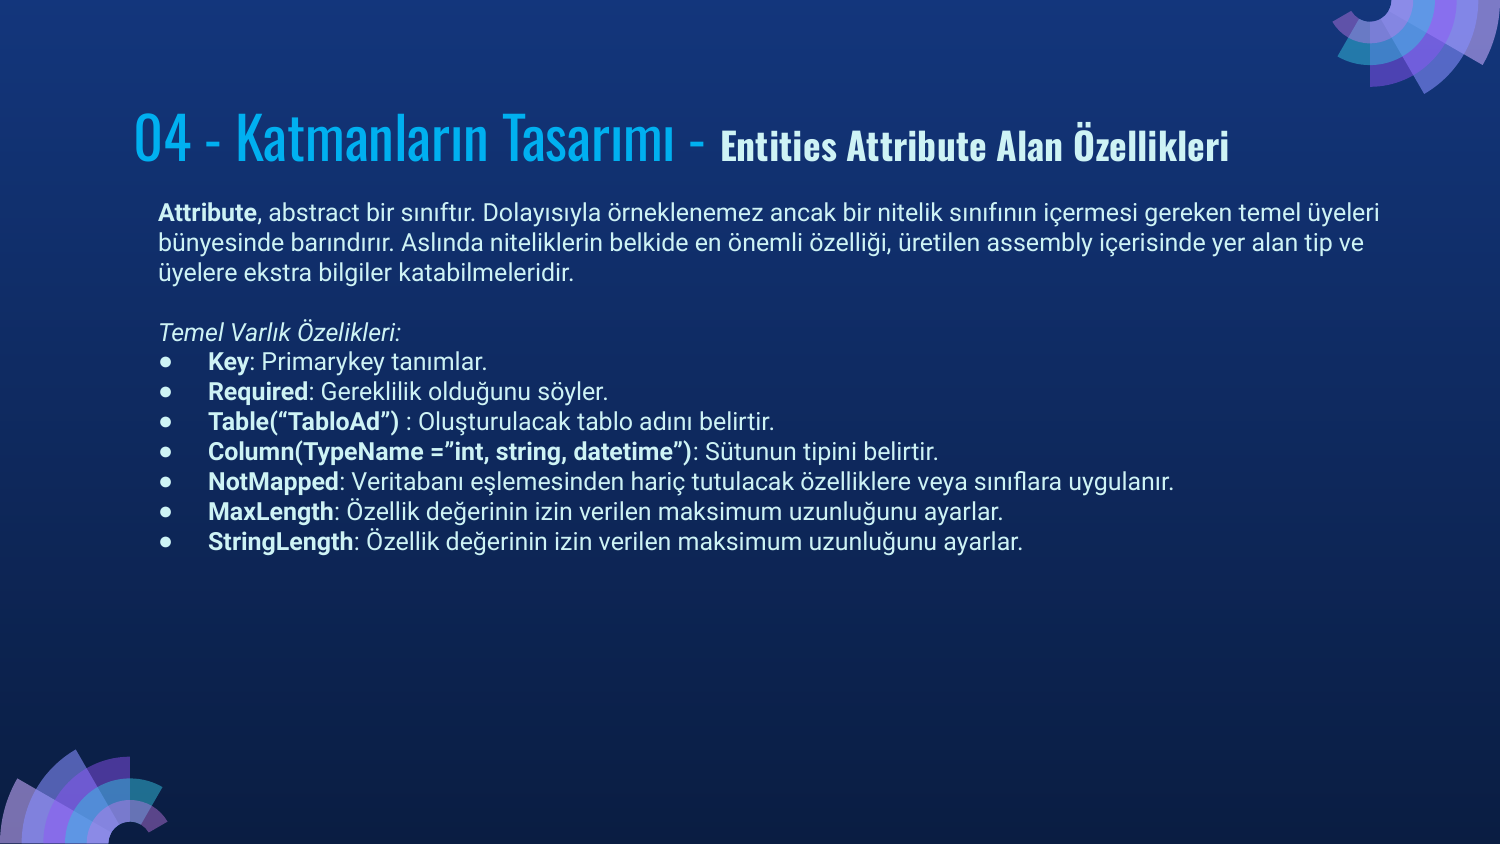

04 - Katmanların Tasarımı - Entities Attribute Alan Özellikleri
# Attribute, abstract bir sınıftır. Dolayısıyla örneklenemez ancak bir nitelik sınıfının içermesi gereken temel üyeleri bünyesinde barındırır. Aslında niteliklerin belkide en önemli özelliği, üretilen assembly içerisinde yer alan tip ve üyelere ekstra bilgiler katabilmeleridir.

Temel Varlık Özelikleri:
Key: Primarykey tanımlar.
Required: Gereklilik olduğunu söyler.
Table(“TabloAd”) : Oluşturulacak tablo adını belirtir.
Column(TypeName =”int, string, datetime”): Sütunun tipini belirtir.
NotMapped: Veritabanı eşlemesinden hariç tutulacak özelliklere veya sınıflara uygulanır.
MaxLength: Özellik değerinin izin verilen maksimum uzunluğunu ayarlar.
StringLength: Özellik değerinin izin verilen maksimum uzunluğunu ayarlar.